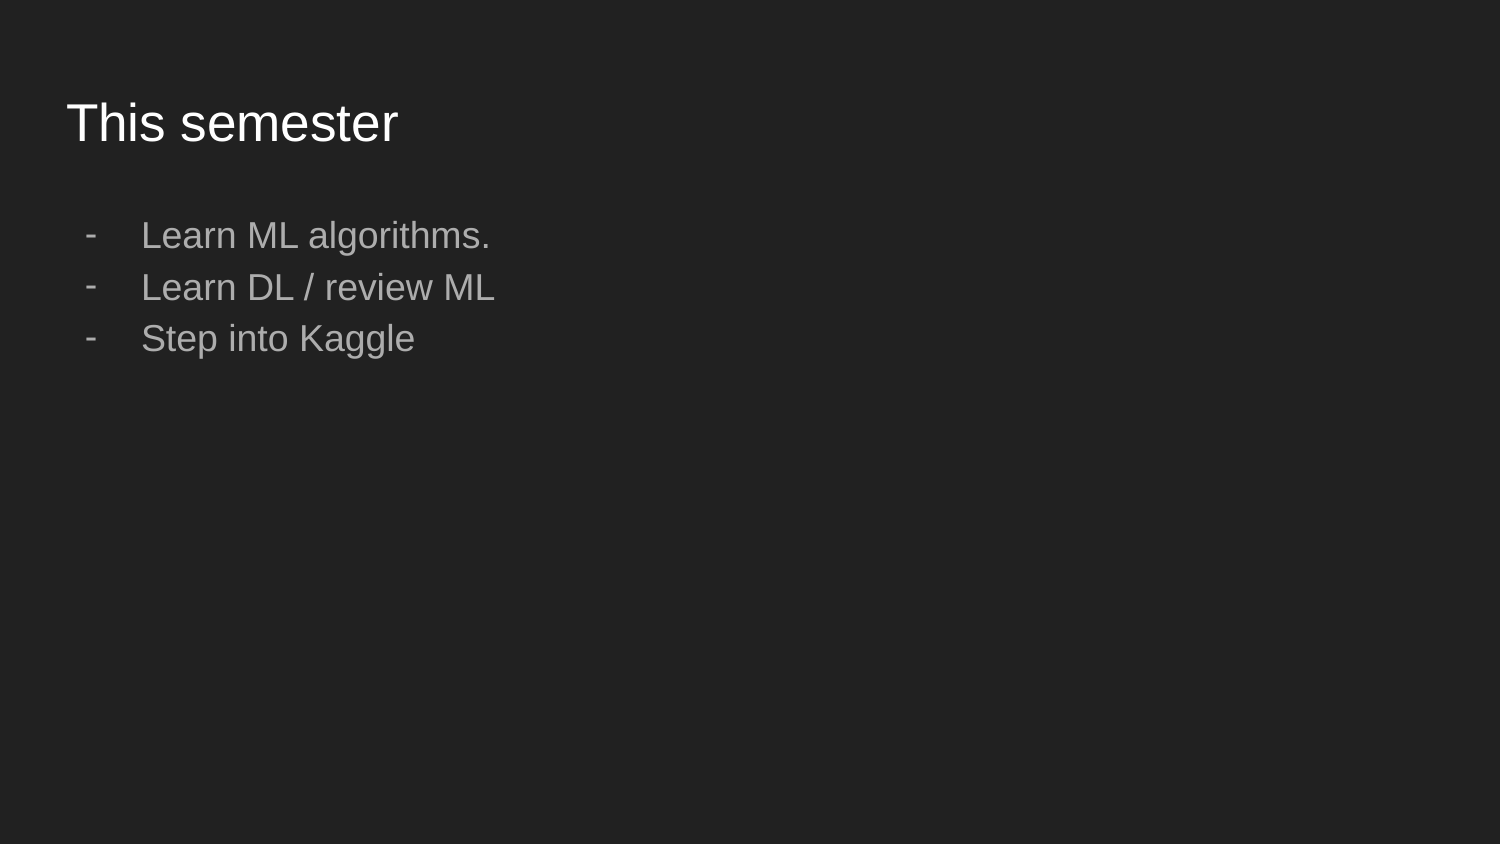

# This semester
Learn ML algorithms.
Learn DL / review ML
Step into Kaggle